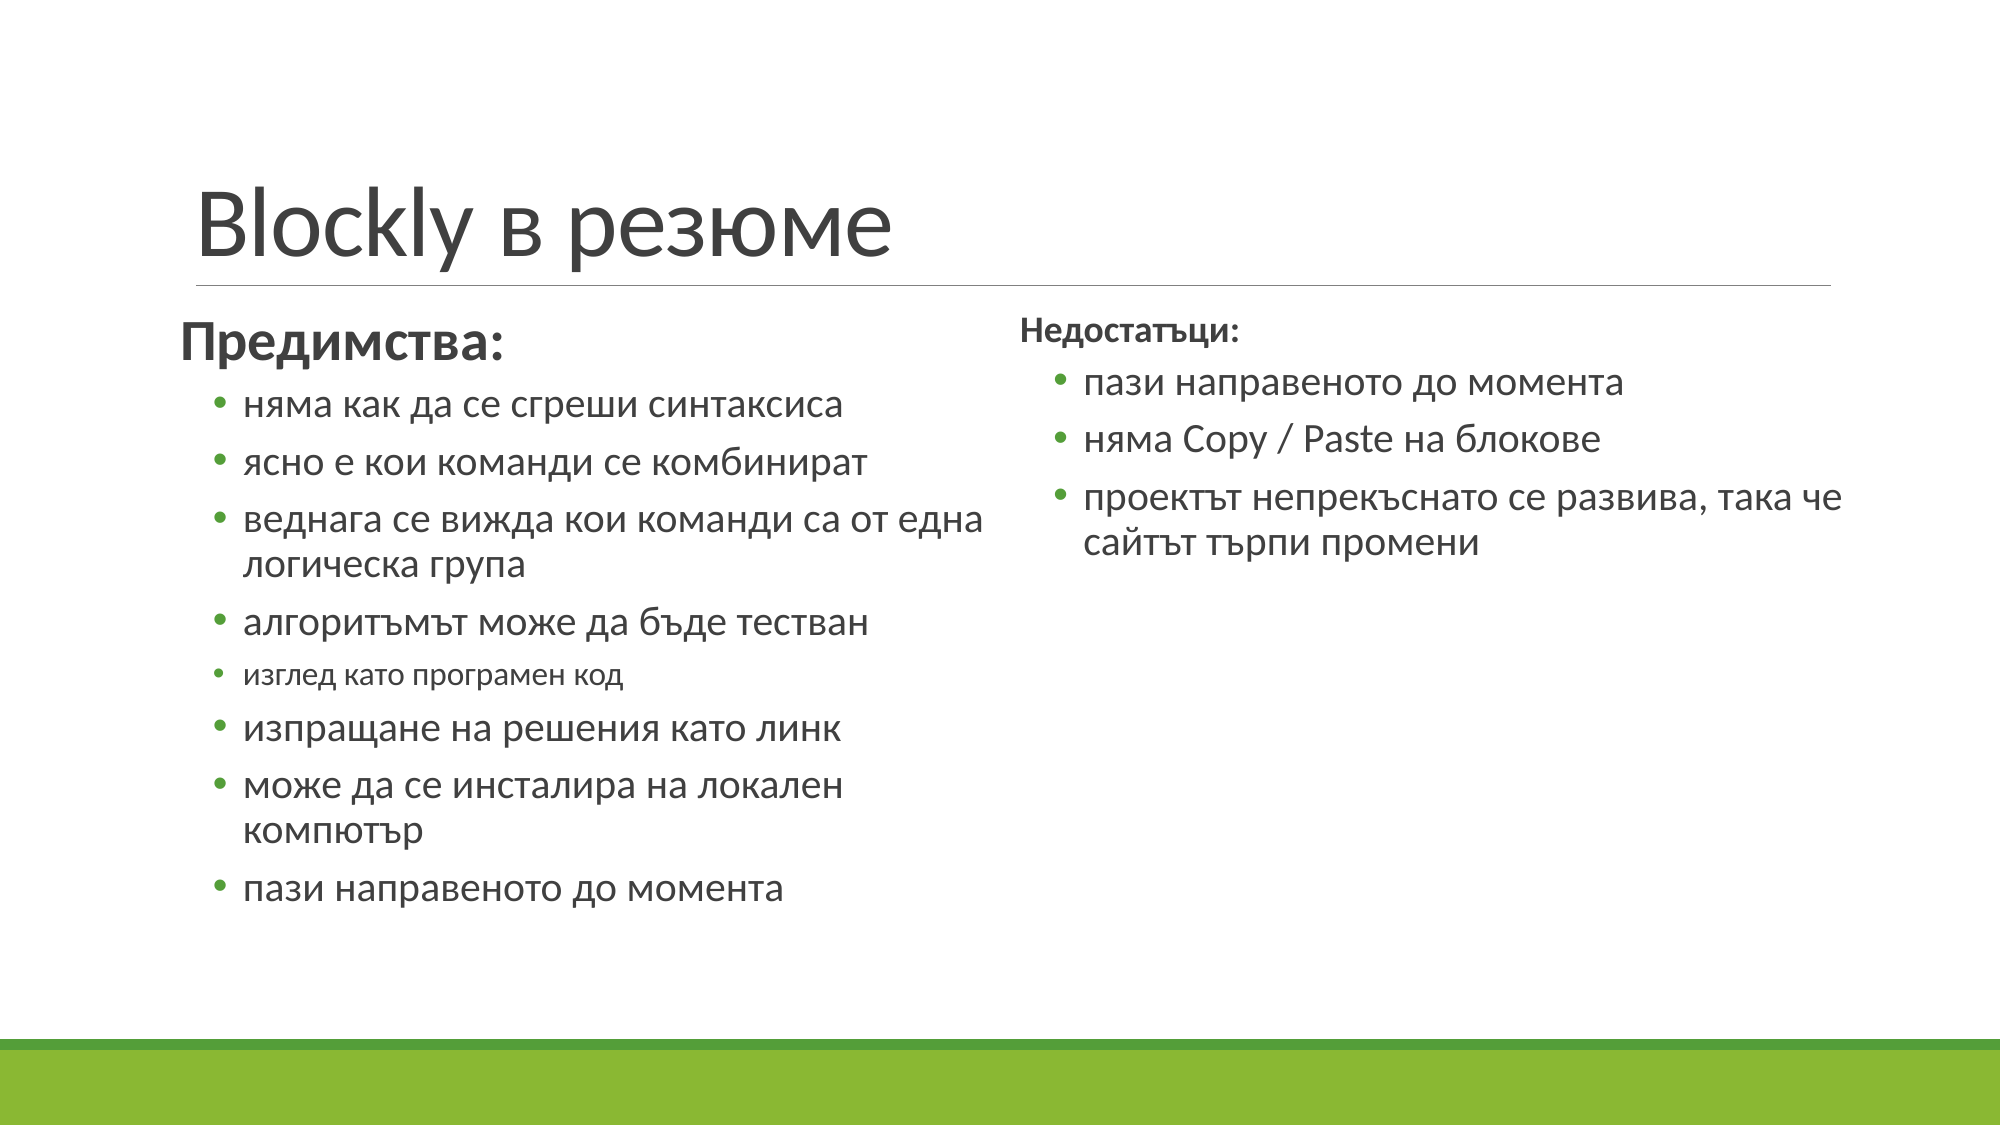

# Blockly в резюме
Предимства:
няма как да се сгреши синтаксиса
ясно е кои команди се комбинират
веднага се вижда кои команди са от една логическа група
алгоритъмът може да бъде тестван
изглед като програмен код
изпращане на решения като линк
може да се инсталира на локален компютър
пази направеното до момента

Недостатъци:
пази направеното до момента
няма Copy / Paste на блокове
проектът непрекъснато се развива, така че сайтът търпи промени